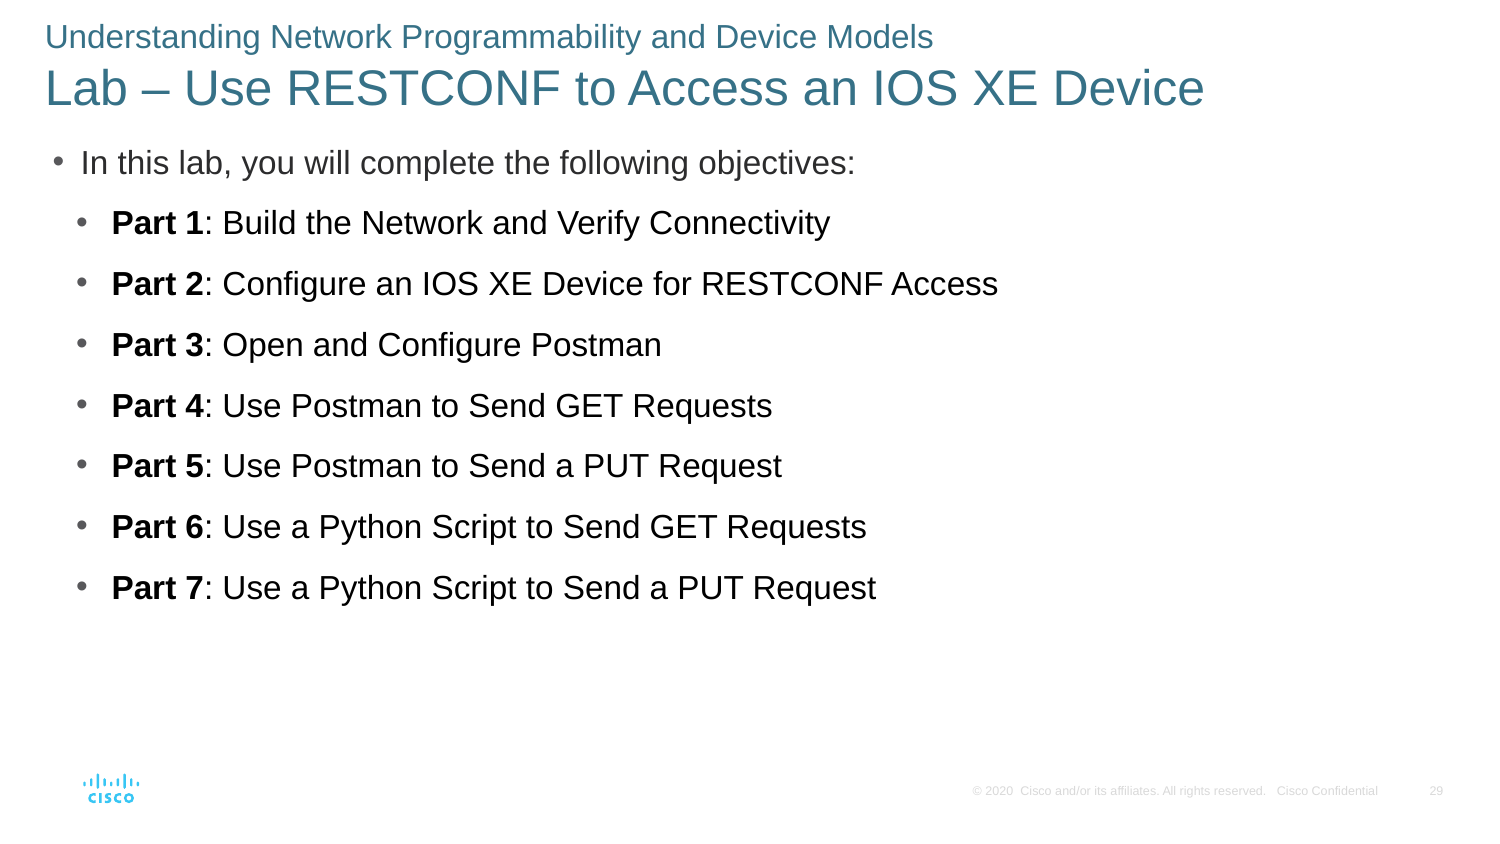

# Understanding Network Programmability and Device Models Lab – Use RESTCONF to Access an IOS XE Device
In this lab, you will complete the following objectives:
Part 1: Build the Network and Verify Connectivity
Part 2: Configure an IOS XE Device for RESTCONF Access
Part 3: Open and Configure Postman
Part 4: Use Postman to Send GET Requests
Part 5: Use Postman to Send a PUT Request
Part 6: Use a Python Script to Send GET Requests
Part 7: Use a Python Script to Send a PUT Request